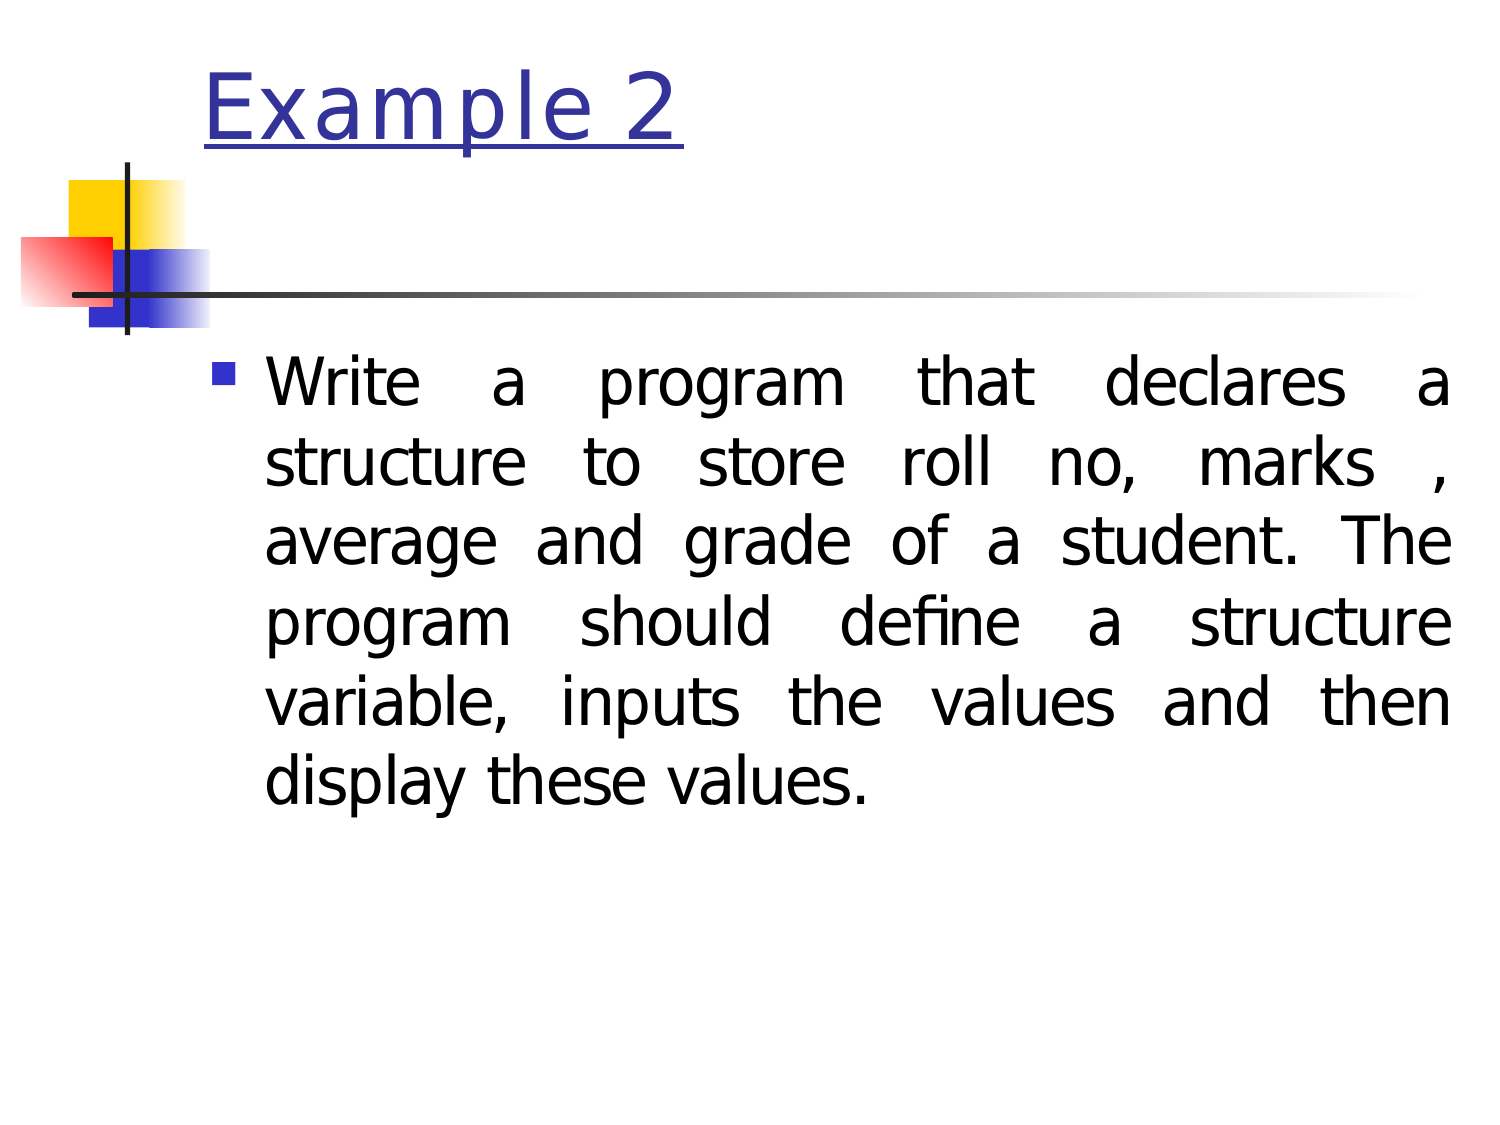

# Example 2
Write a program that declares a structure to store roll no, marks , average and grade of a student. The program should define a structure variable, inputs the values and then display these values.